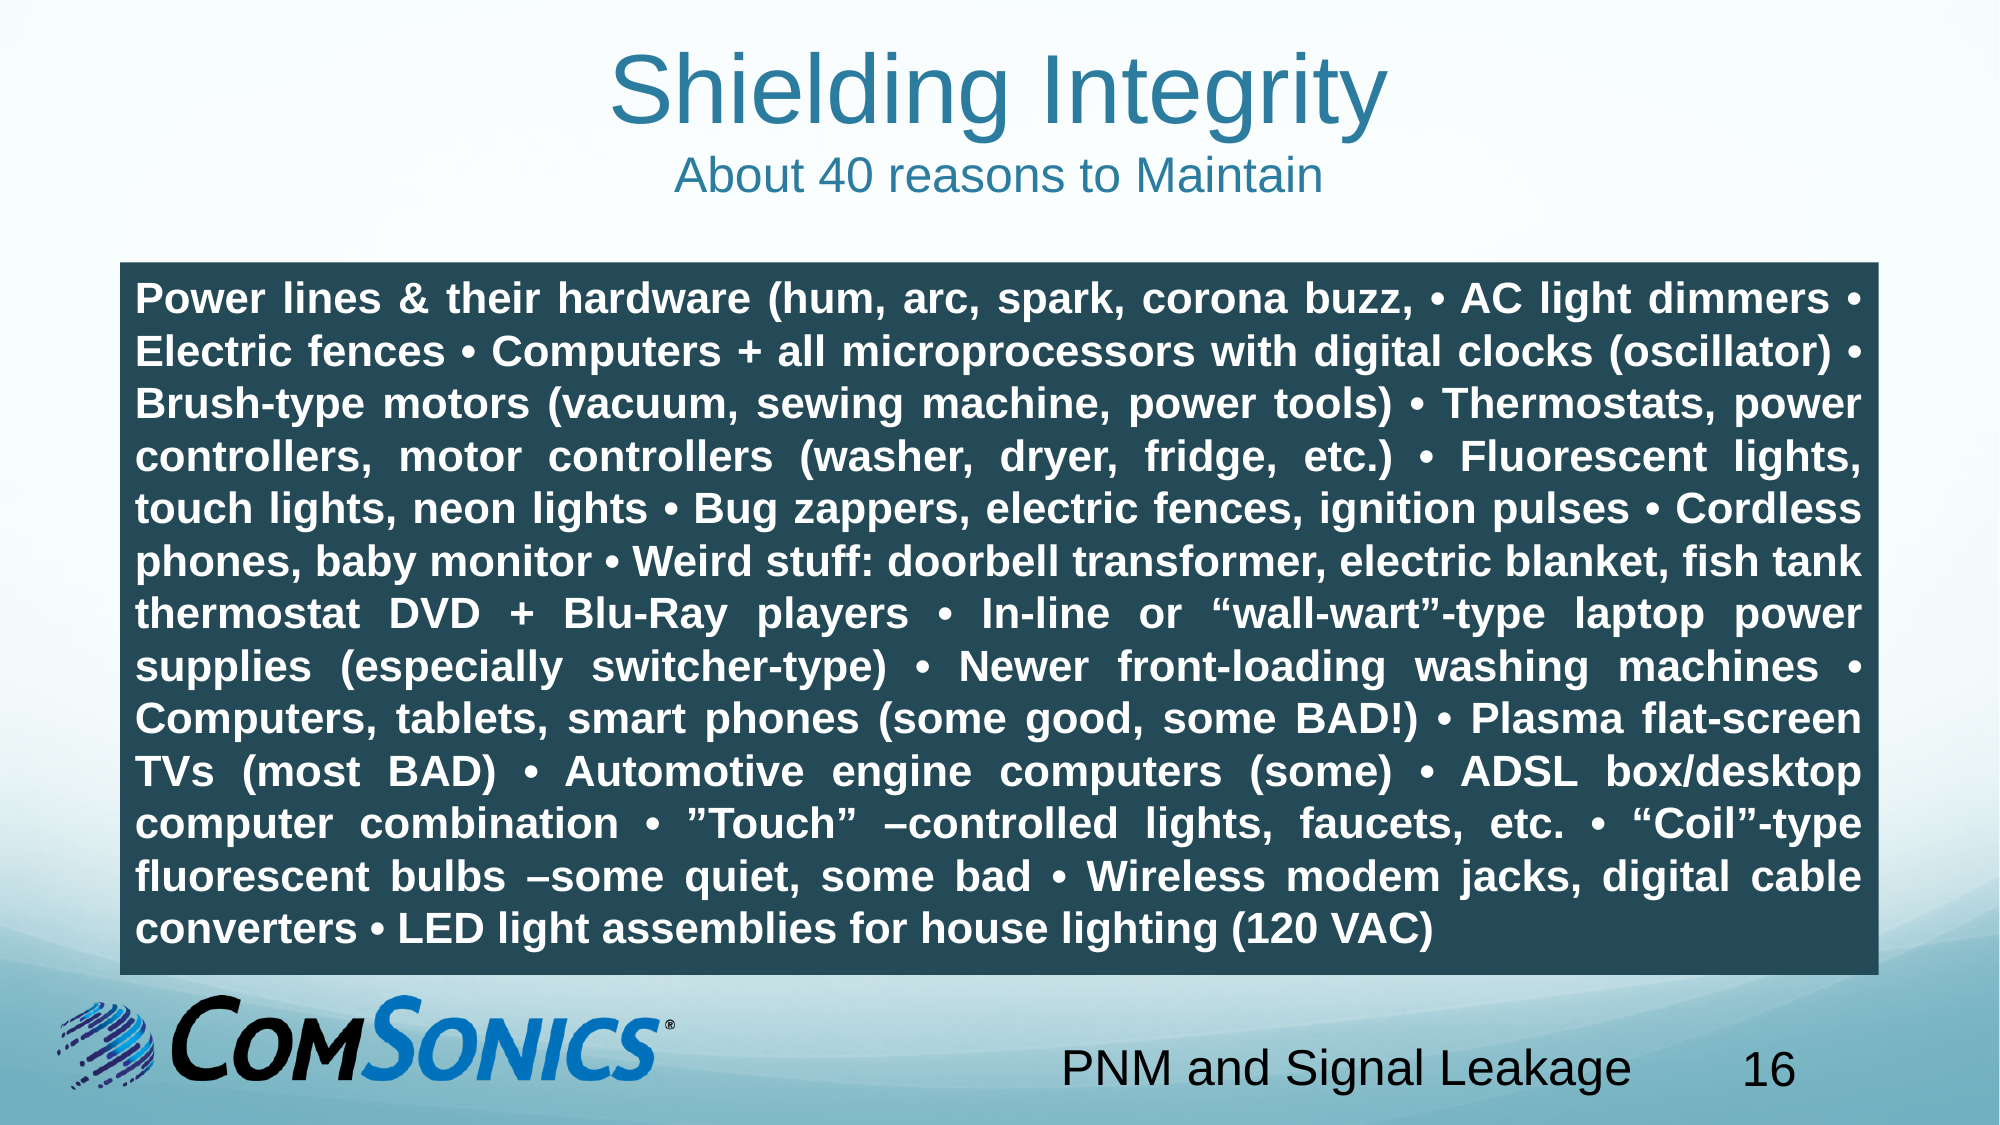

# Shielding Integrity About 40 reasons to Maintain
Power lines & their hardware (hum, arc, spark, corona buzz, • AC light dimmers • Electric fences • Computers + all microprocessors with digital clocks (oscillator) • Brush-type motors (vacuum, sewing machine, power tools) • Thermostats, power controllers, motor controllers (washer, dryer, fridge, etc.) • Fluorescent lights, touch lights, neon lights • Bug zappers, electric fences, ignition pulses • Cordless phones, baby monitor • Weird stuff: doorbell transformer, electric blanket, fish tank thermostat DVD + Blu-Ray players • In-line or “wall-wart”-type laptop power supplies (especially switcher-type) • Newer front-loading washing machines • Computers, tablets, smart phones (some good, some BAD!) • Plasma flat-screen TVs (most BAD) • Automotive engine computers (some) • ADSL box/desktop computer combination • ”Touch” –controlled lights, faucets, etc. • “Coil”-type fluorescent bulbs –some quiet, some bad • Wireless modem jacks, digital cable converters • LED light assemblies for house lighting (120 VAC)

16